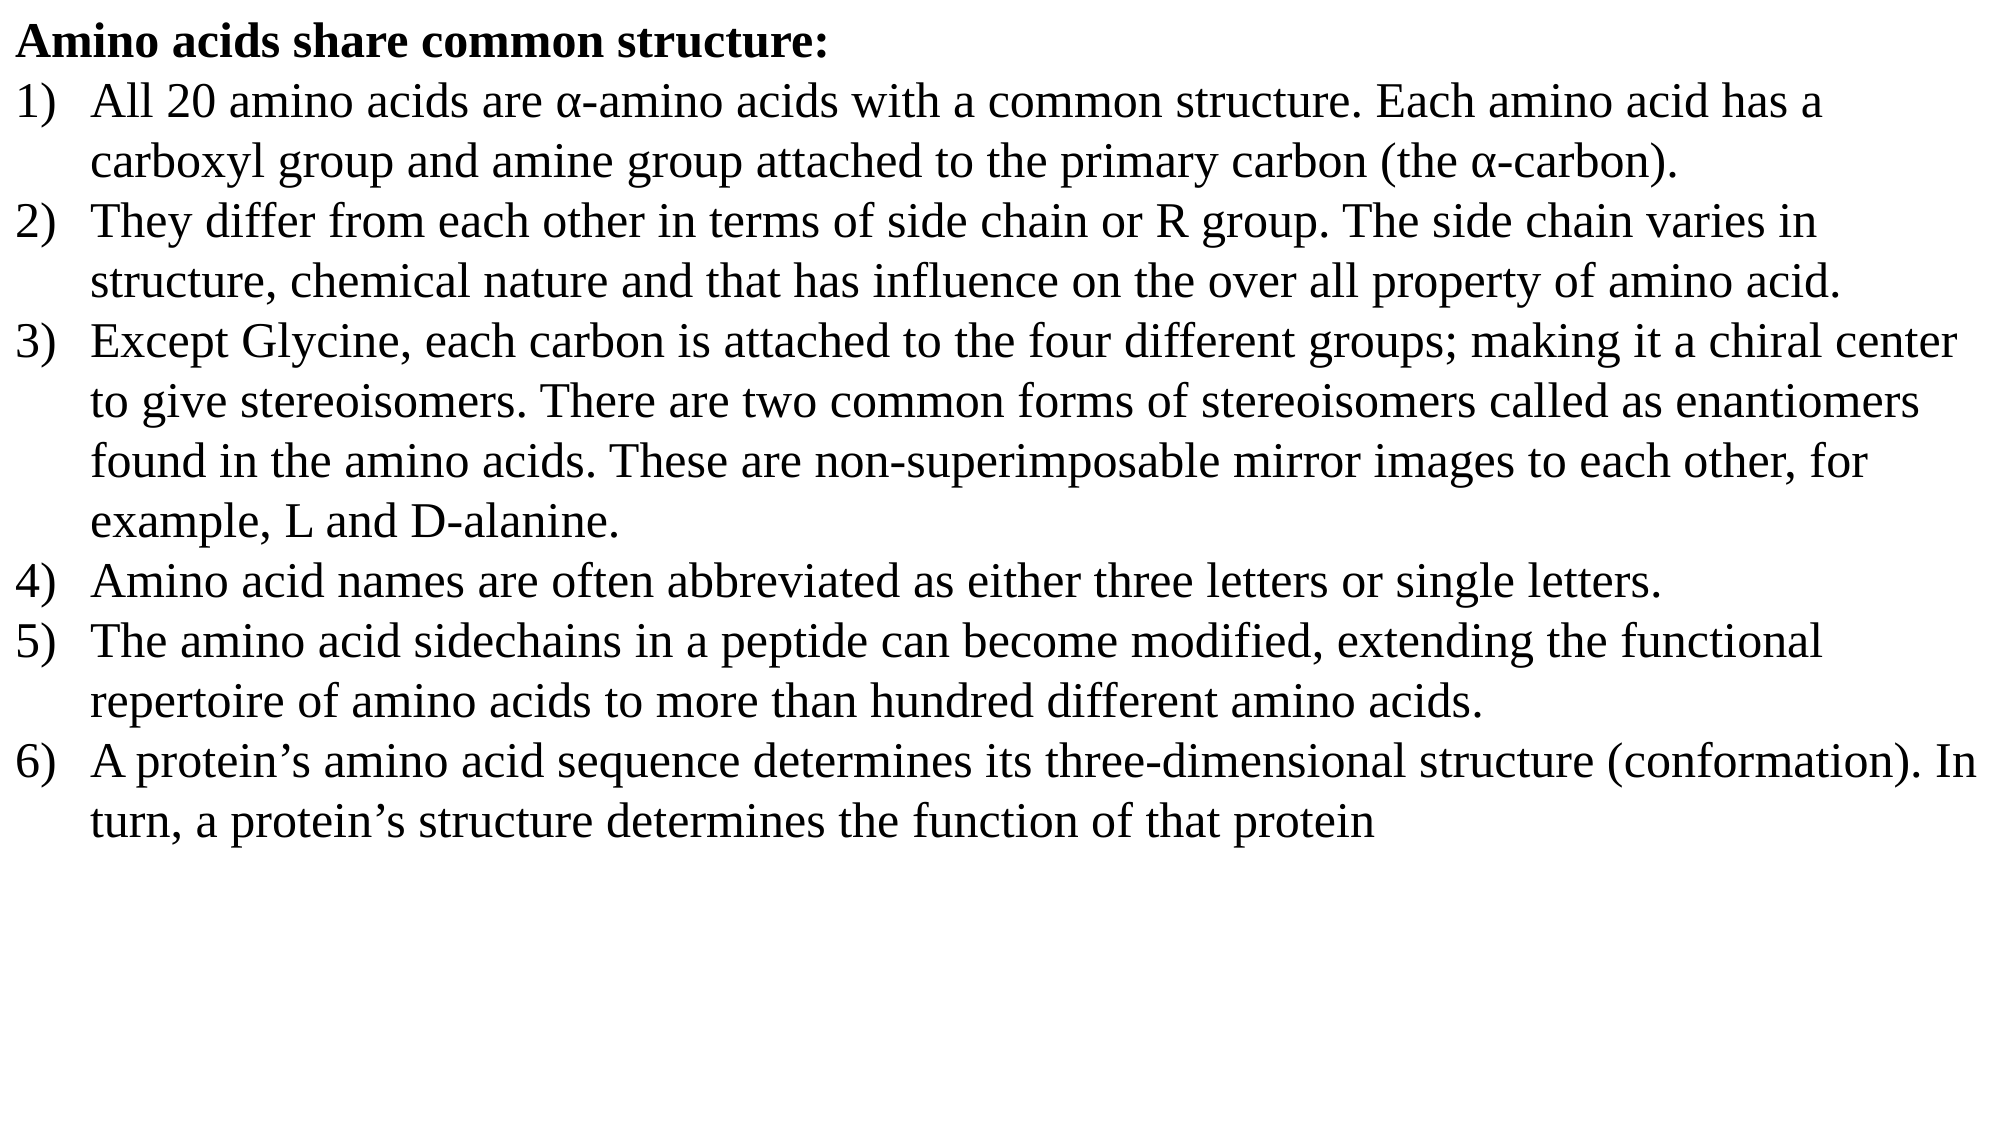

Amino acids share common structure:
All 20 amino acids are α-amino acids with a common structure. Each amino acid has a carboxyl group and amine group attached to the primary carbon (the α-carbon).
They differ from each other in terms of side chain or R group. The side chain varies in structure, chemical nature and that has influence on the over all property of amino acid.
Except Glycine, each carbon is attached to the four different groups; making it a chiral center to give stereoisomers. There are two common forms of stereoisomers called as enantiomers found in the amino acids. These are non-superimposable mirror images to each other, for example, L and D-alanine.
Amino acid names are often abbreviated as either three letters or single letters.
The amino acid sidechains in a peptide can become modified, extending the functional repertoire of amino acids to more than hundred different amino acids.
A protein’s amino acid sequence determines its three-dimensional structure (conformation). In turn, a protein’s structure determines the function of that protein